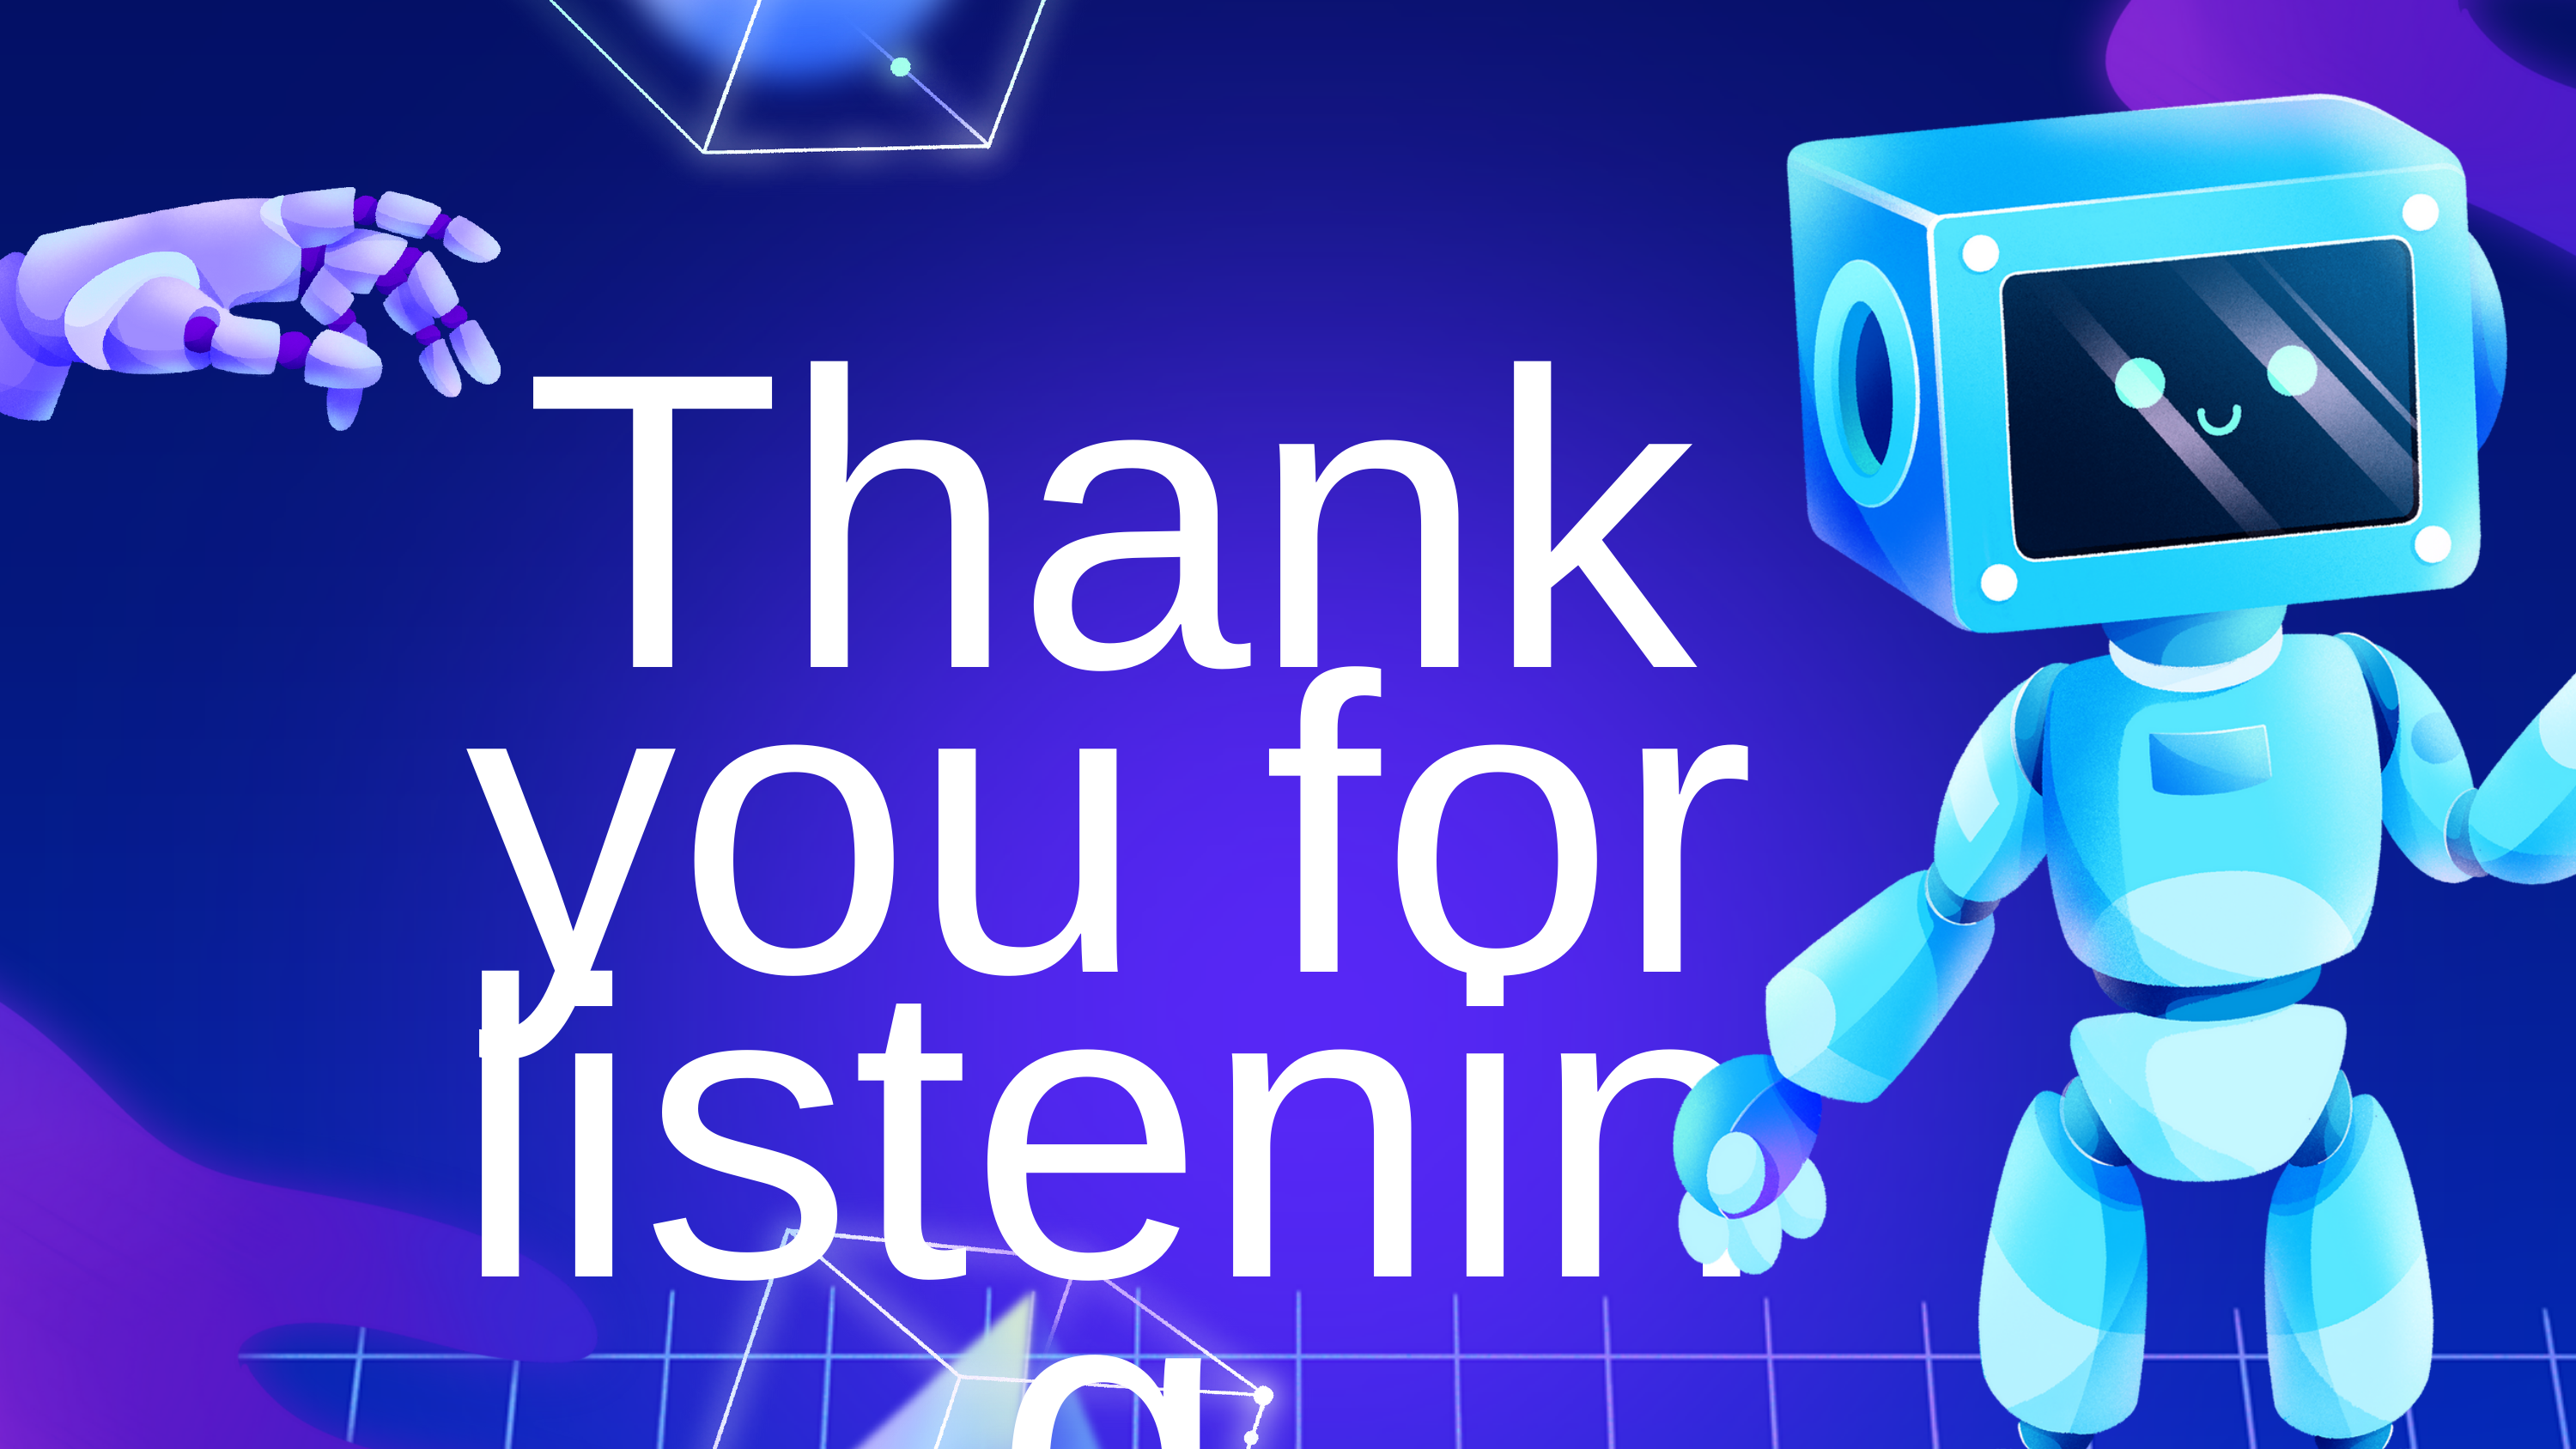

02
THÁI THÀNH PHÁT
ITITIU21274

Thank you for listening

01

04
VÕ HOÀI BẢO
ITITIU21038
PHẠM TRUNG DŨNG
ITITIU21007

03
Q&A TIME!

NGUYỄN ĐỨC DUY
ITITIU21008